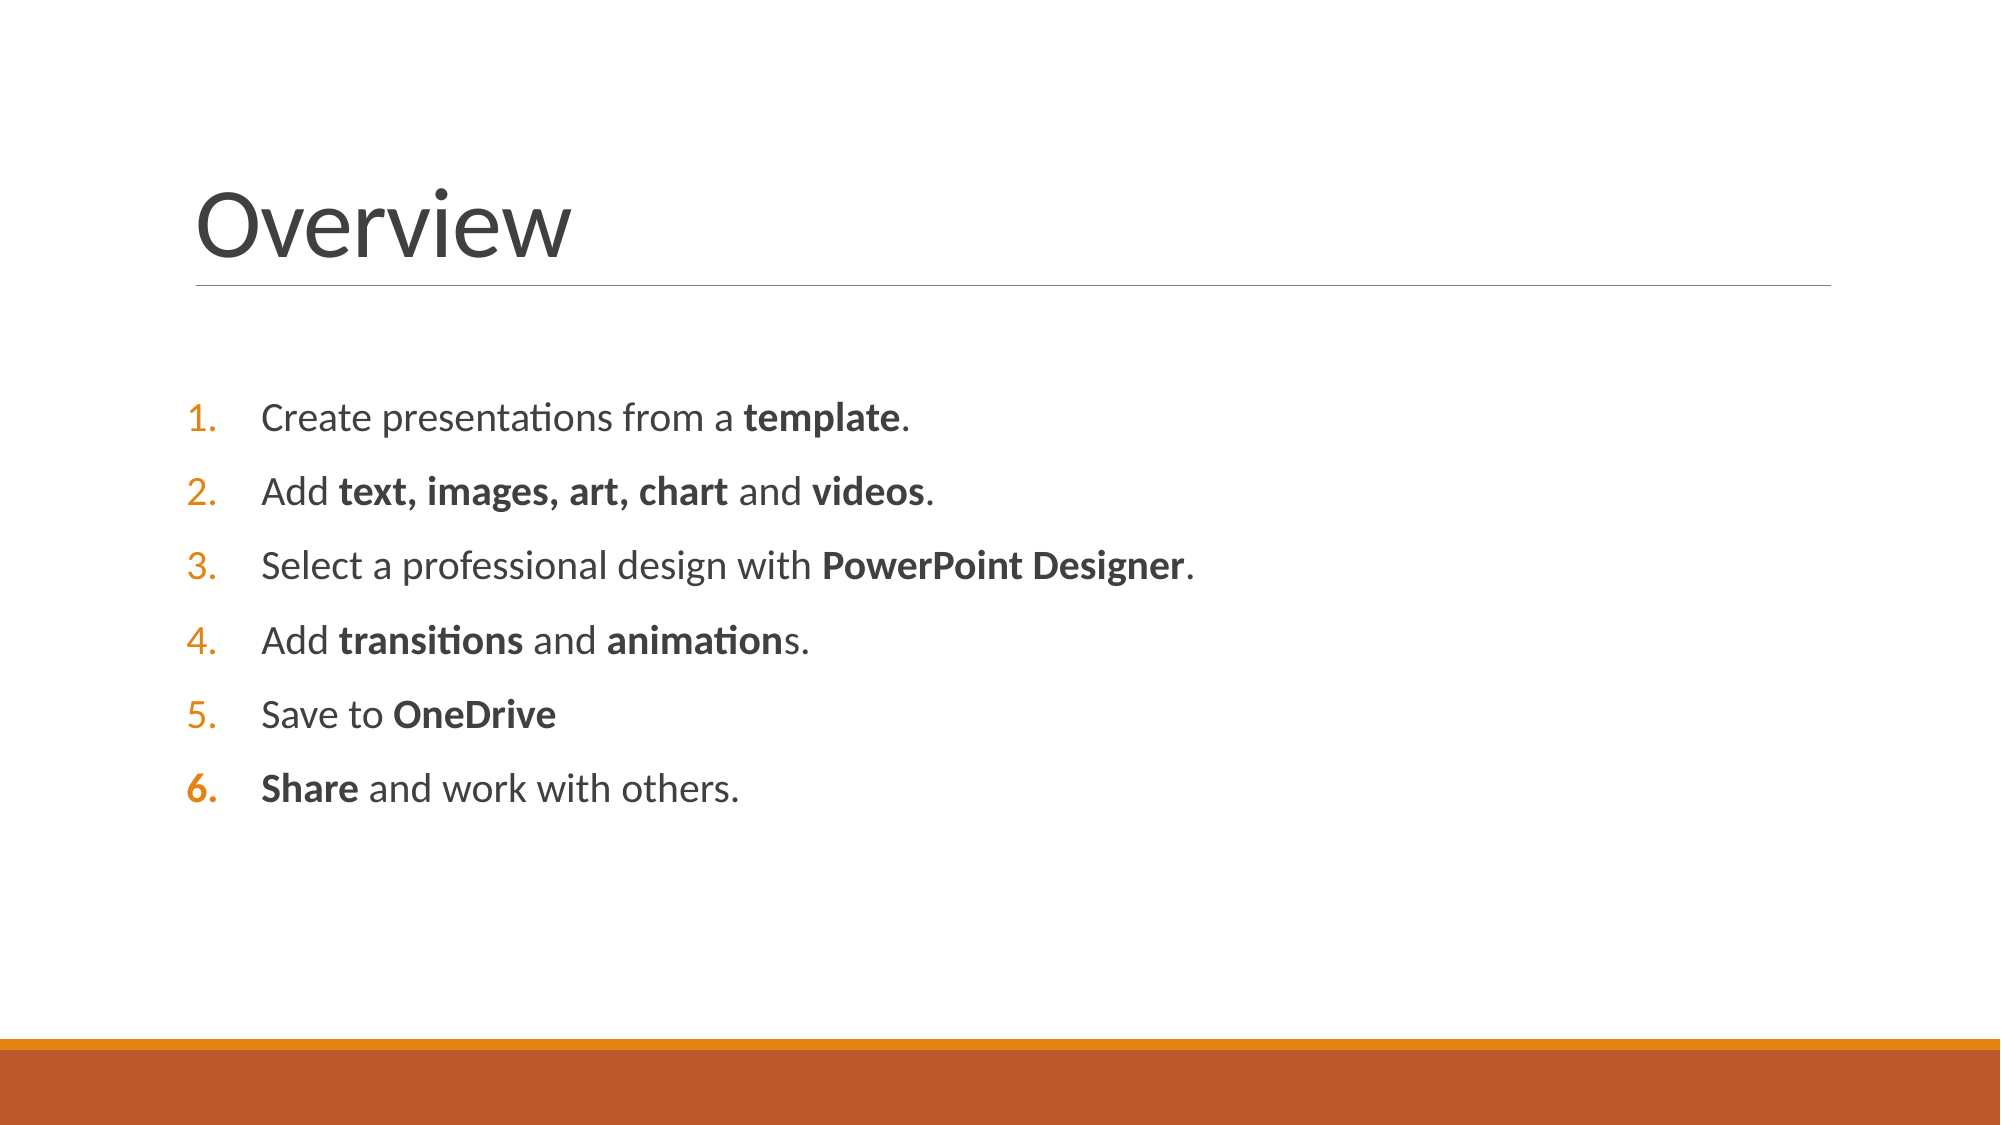

# Overview
Create presentations from a template.
Add text, images, art, chart and videos.
Select a professional design with PowerPoint Designer.
Add transitions and animations.
Save to OneDrive
Share and work with others.